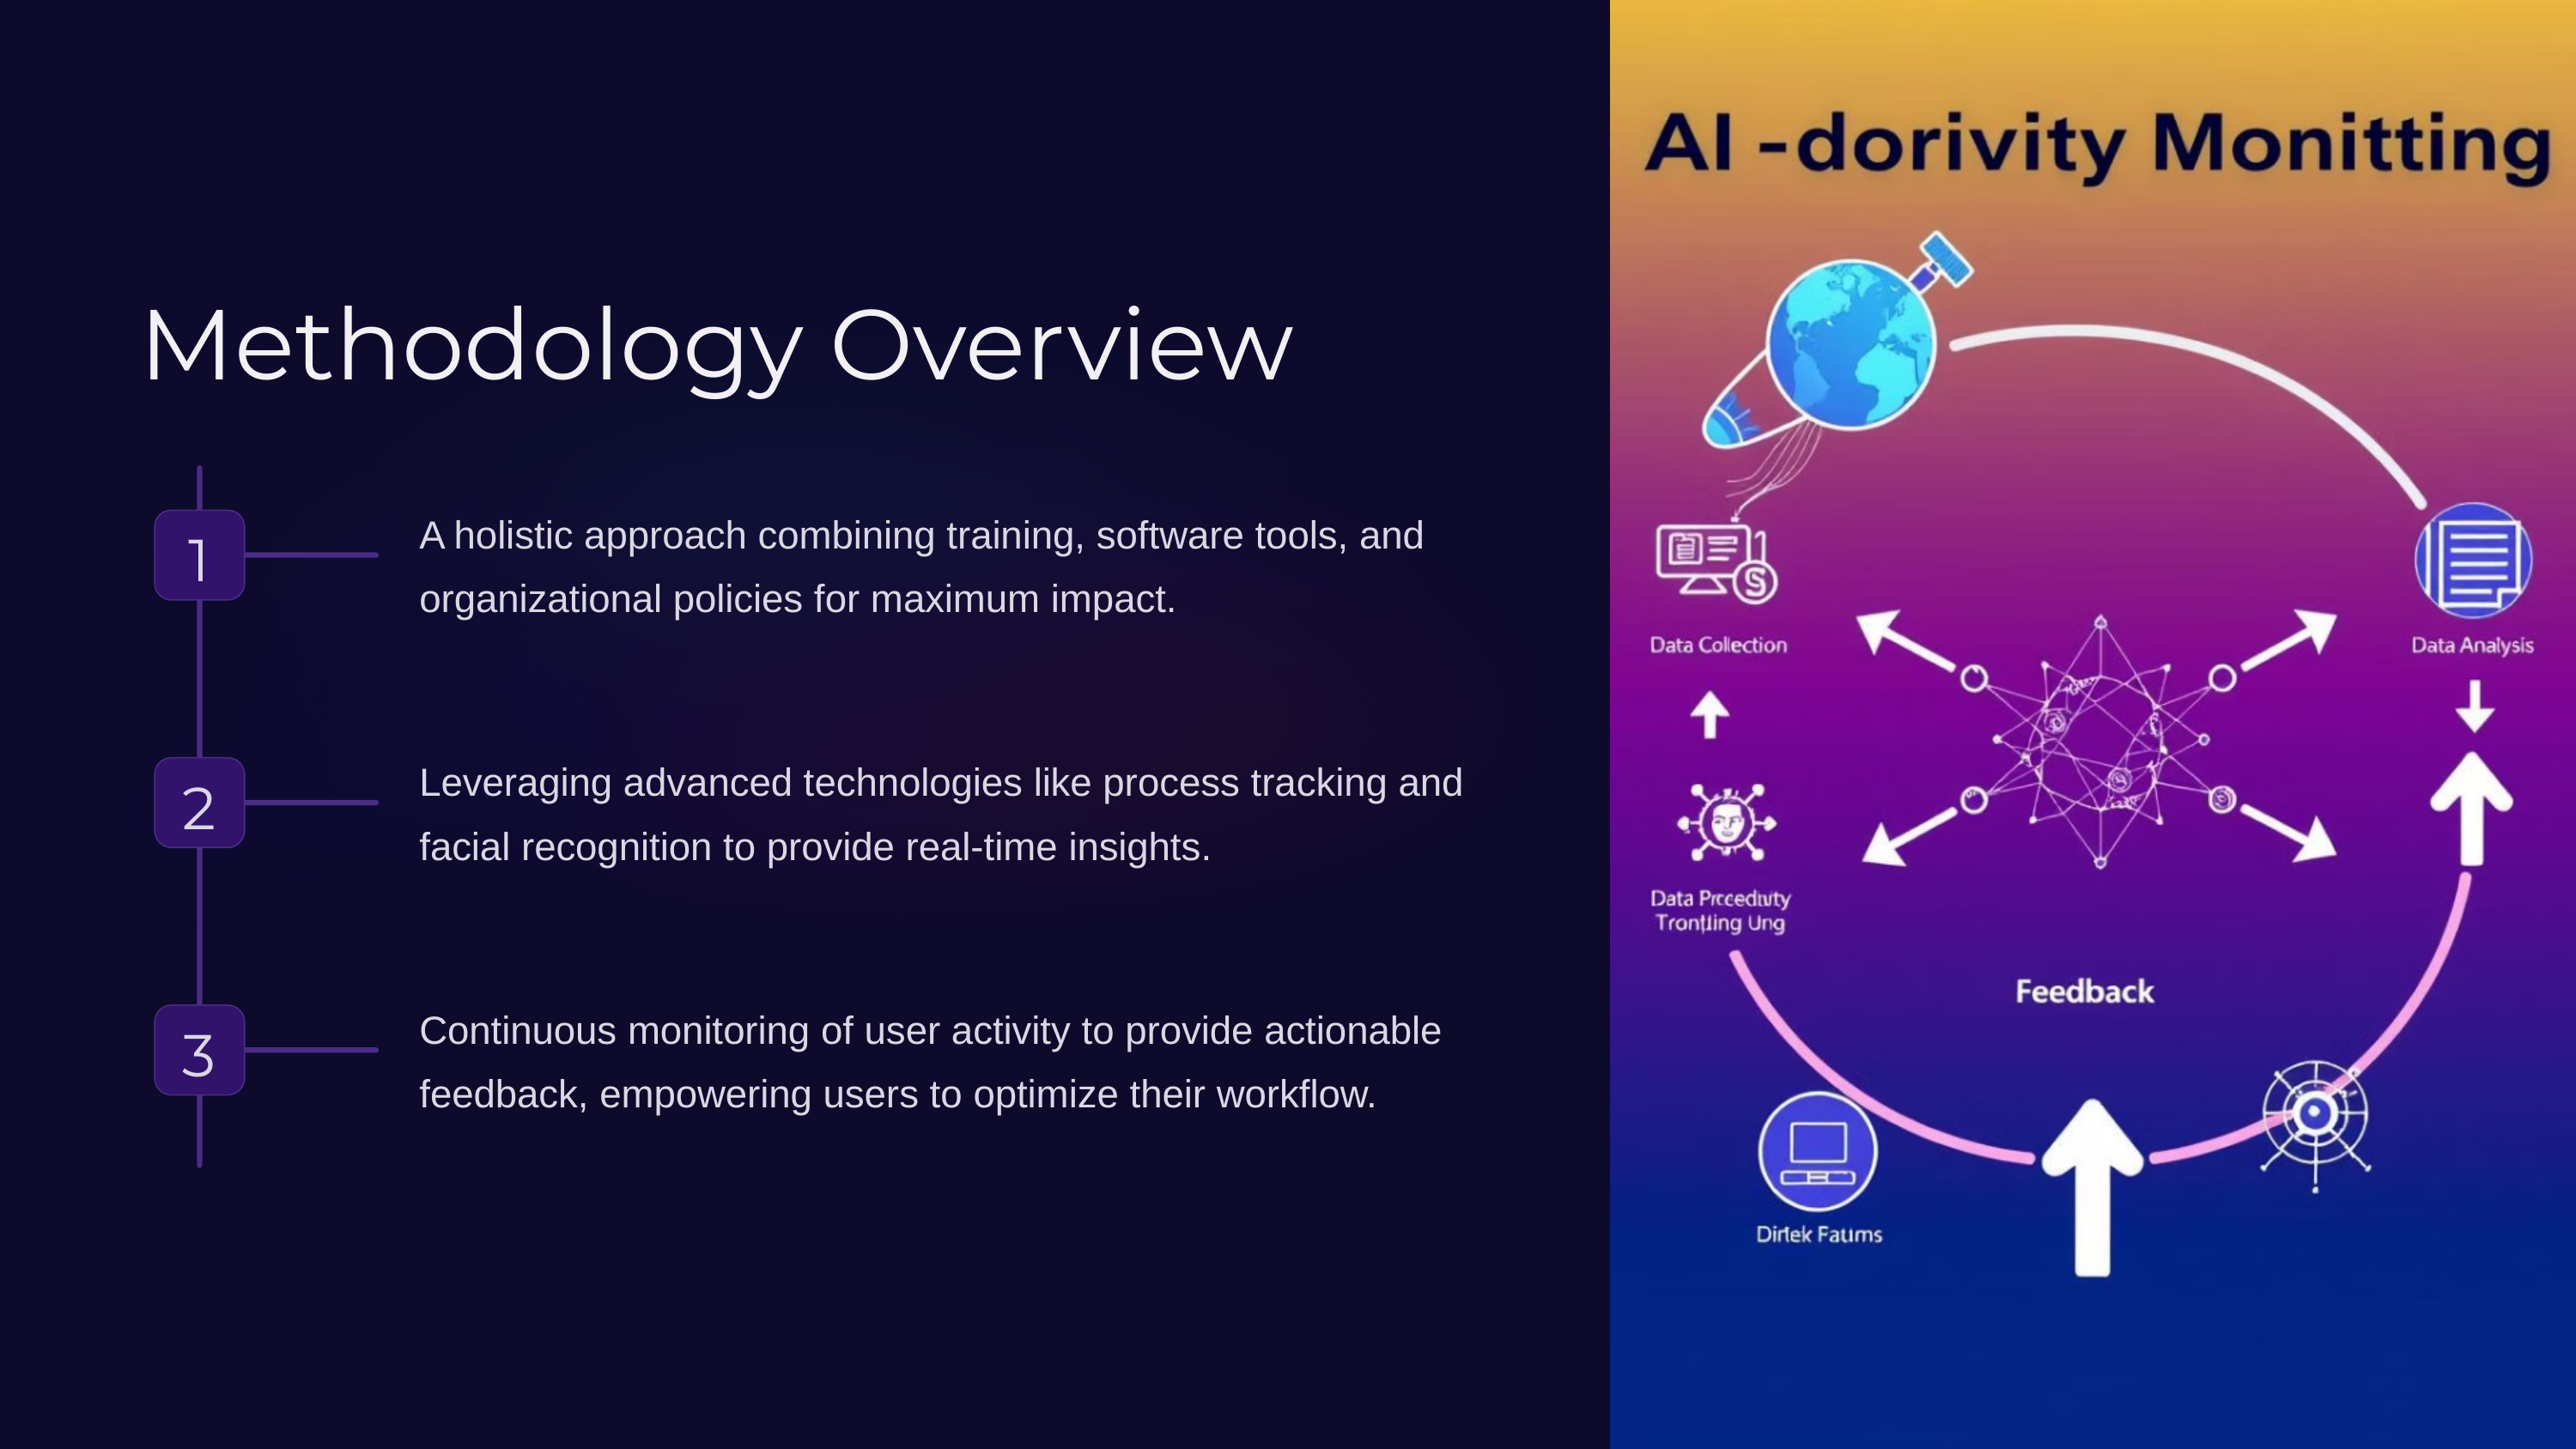

Methodology Overview

A holistic approach combining training, software tools, and organizational policies for maximum impact.

1

Leveraging advanced technologies like process tracking and facial recognition to provide real-time insights.

2

Continuous monitoring of user activity to provide actionable feedback, empowering users to optimize their workflow.

3